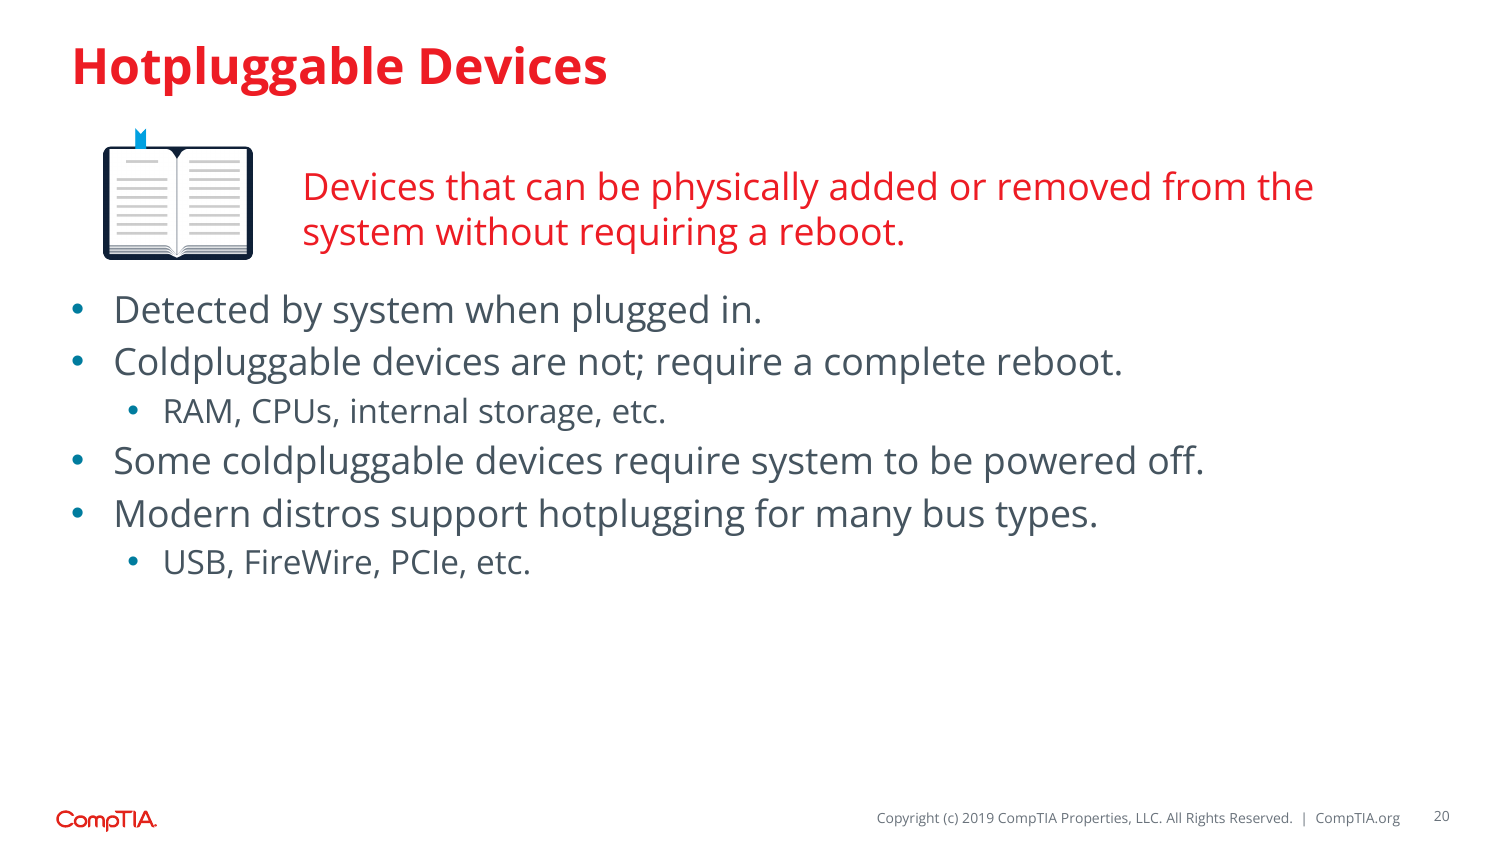

# Hotpluggable Devices
Devices that can be physically added or removed from the system without requiring a reboot.
Detected by system when plugged in.
Coldpluggable devices are not; require a complete reboot.
RAM, CPUs, internal storage, etc.
Some coldpluggable devices require system to be powered off.
Modern distros support hotplugging for many bus types.
USB, FireWire, PCIe, etc.
20